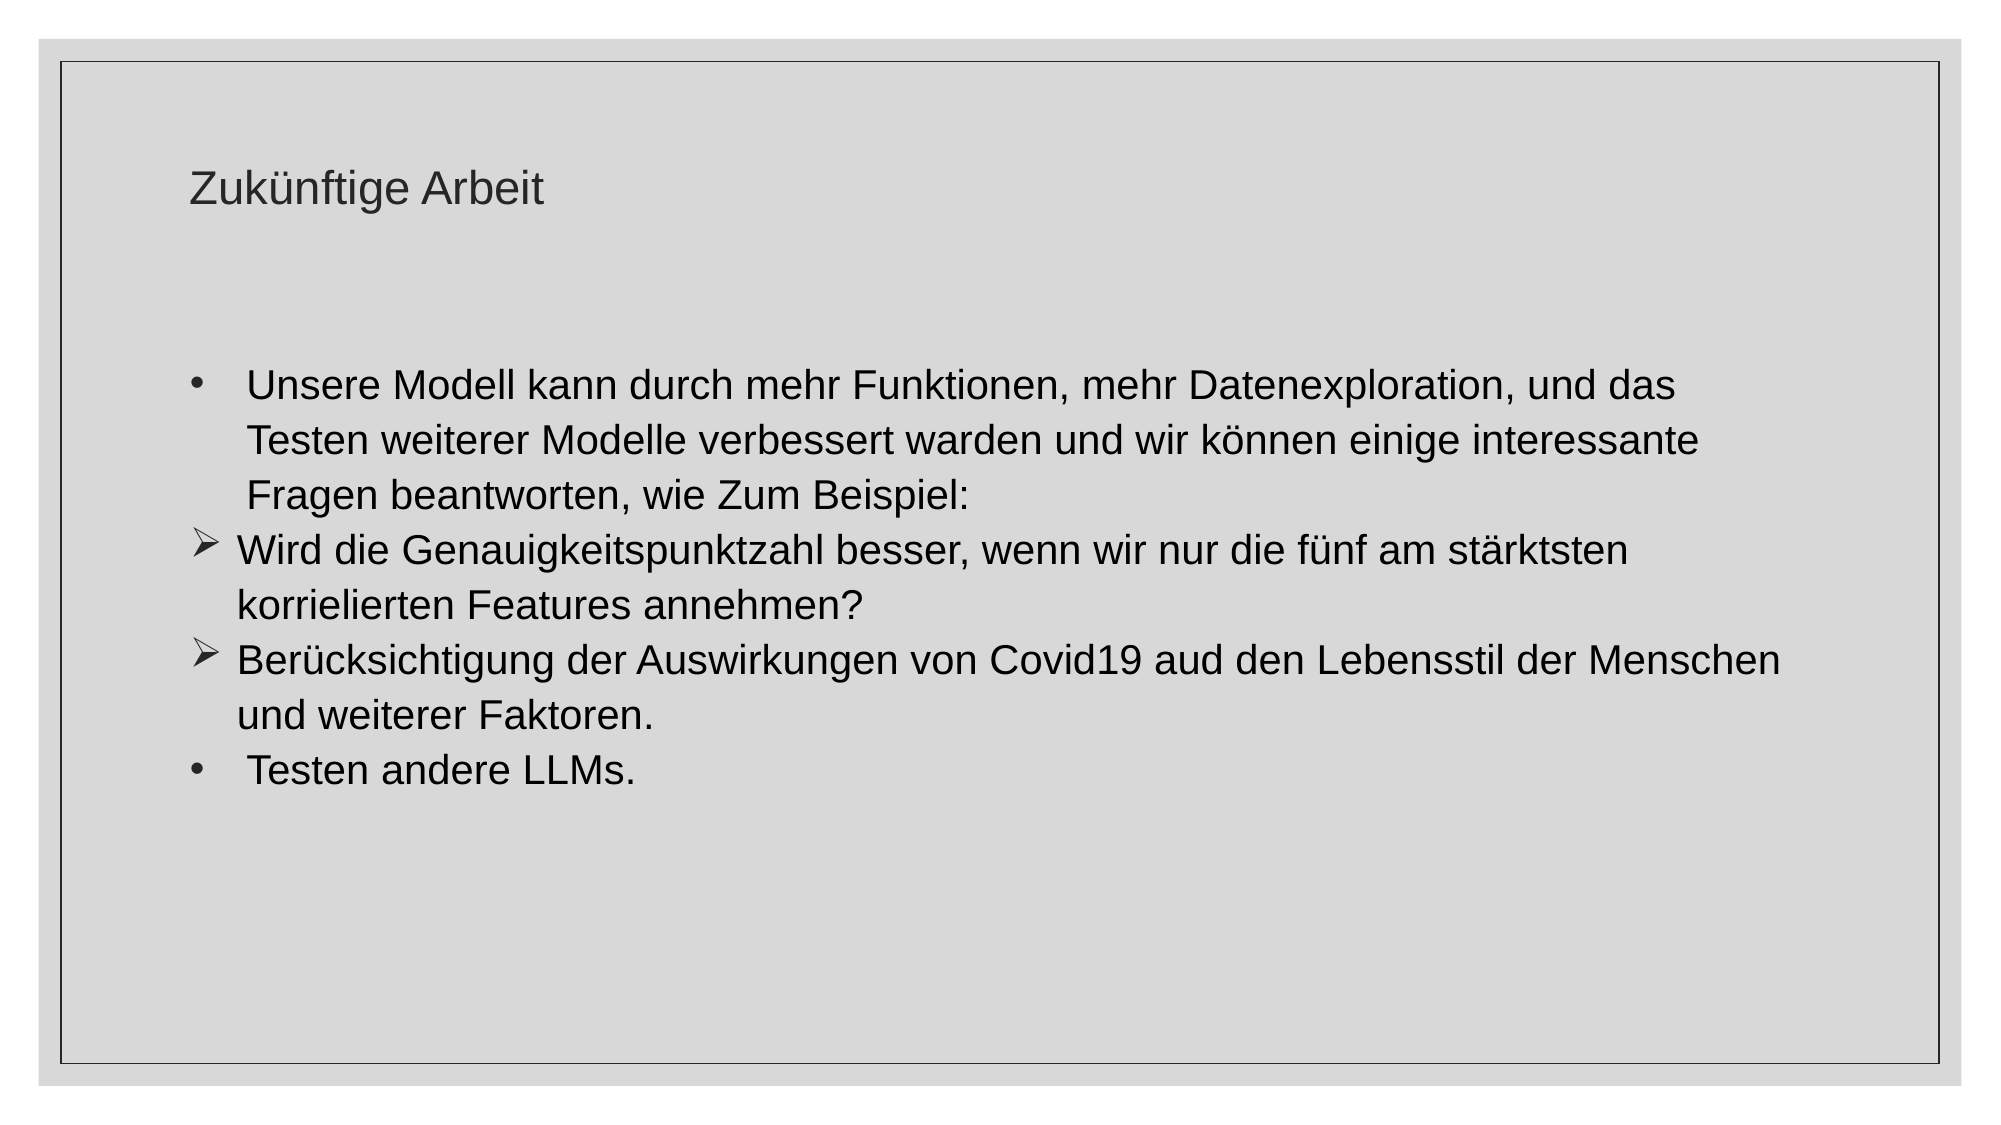

# Zukünftige Arbeit
Unsere Modell kann durch mehr Funktionen, mehr Datenexploration, und das Testen weiterer Modelle verbessert warden und wir können einige interessante Fragen beantworten, wie Zum Beispiel:
Wird die Genauigkeitspunktzahl besser, wenn wir nur die fünf am stärktsten korrielierten Features annehmen?
Berücksichtigung der Auswirkungen von Covid19 aud den Lebensstil der Menschen und weiterer Faktoren.
Testen andere LLMs.